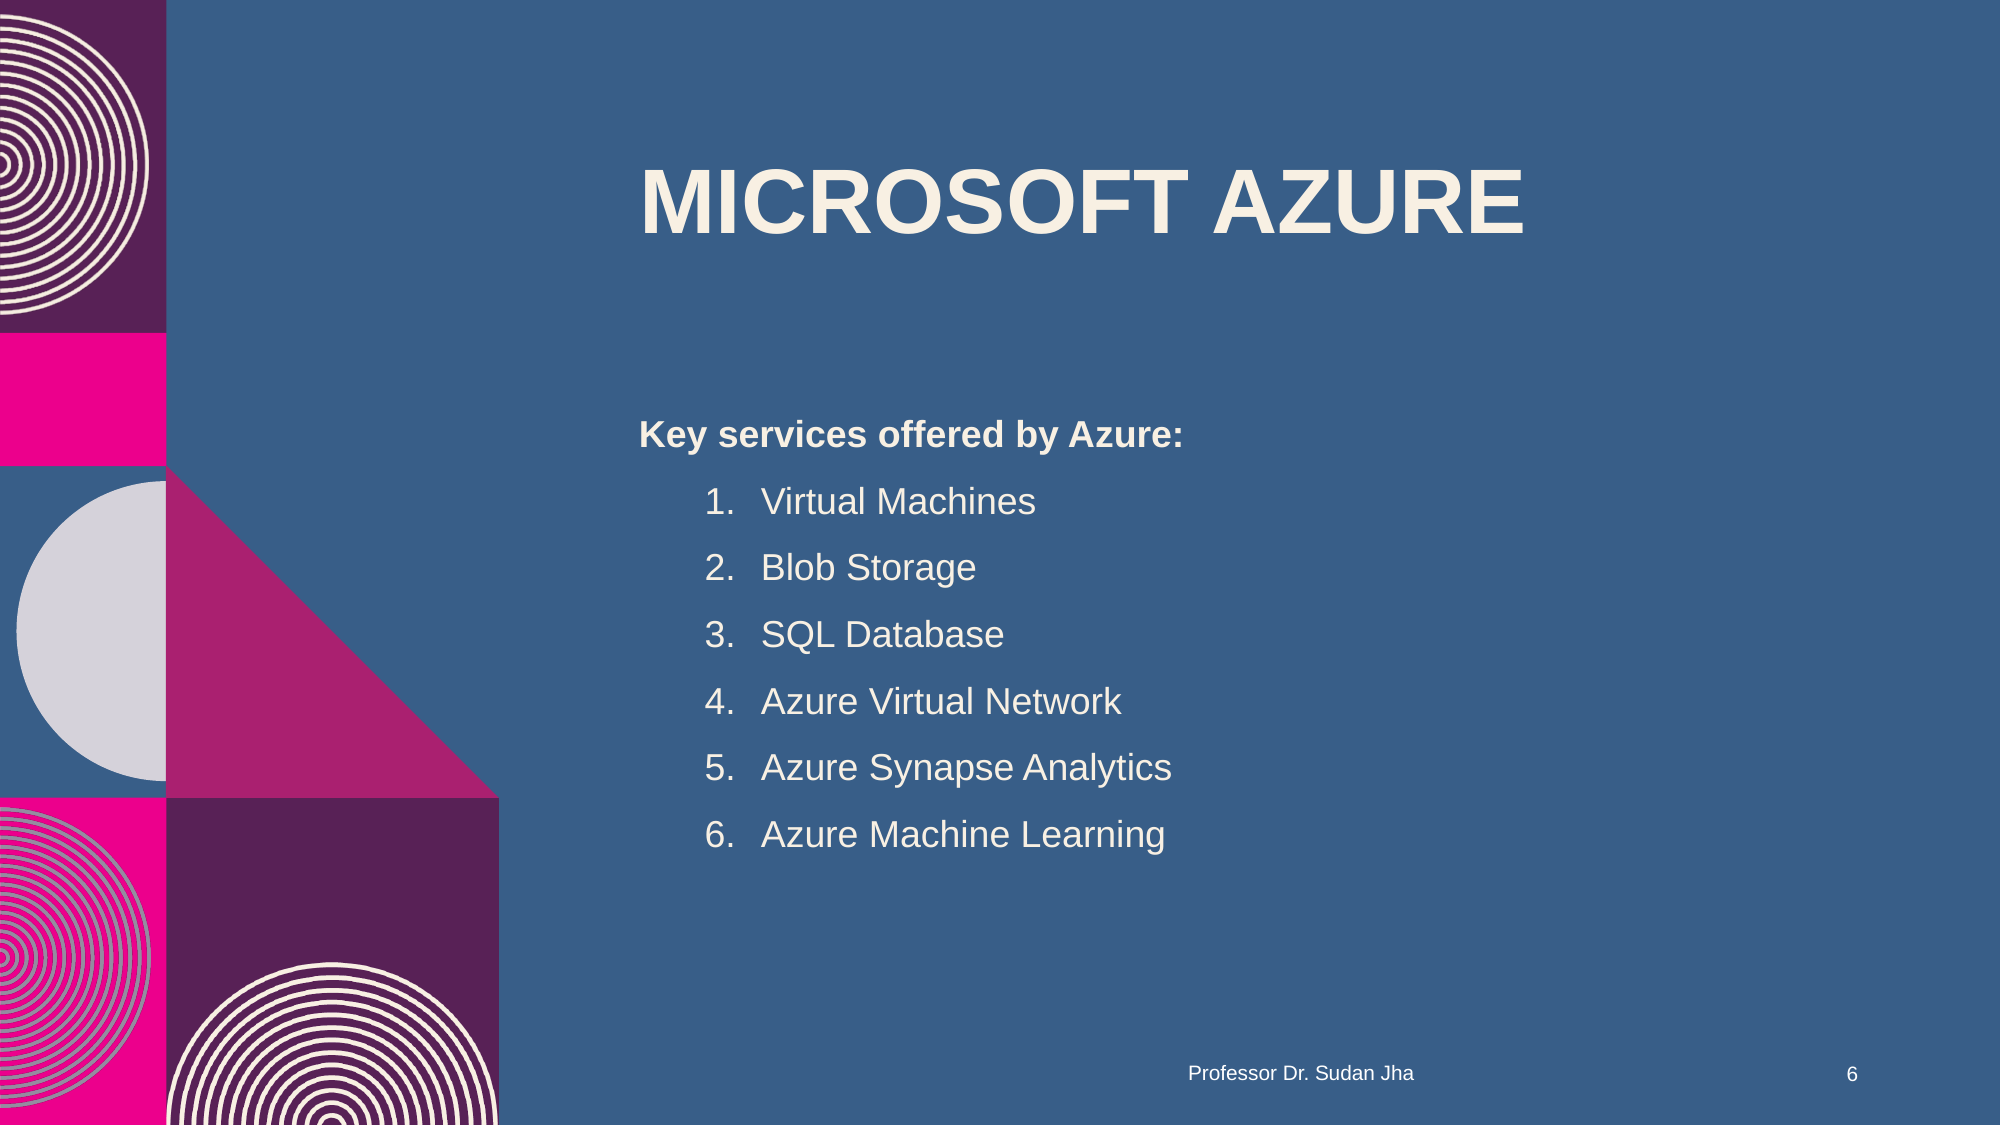

# Microsoft Azure
Key services offered by Azure:
Virtual Machines
Blob Storage
SQL Database
Azure Virtual Network
Azure Synapse Analytics
Azure Machine Learning
Professor Dr. Sudan Jha
6